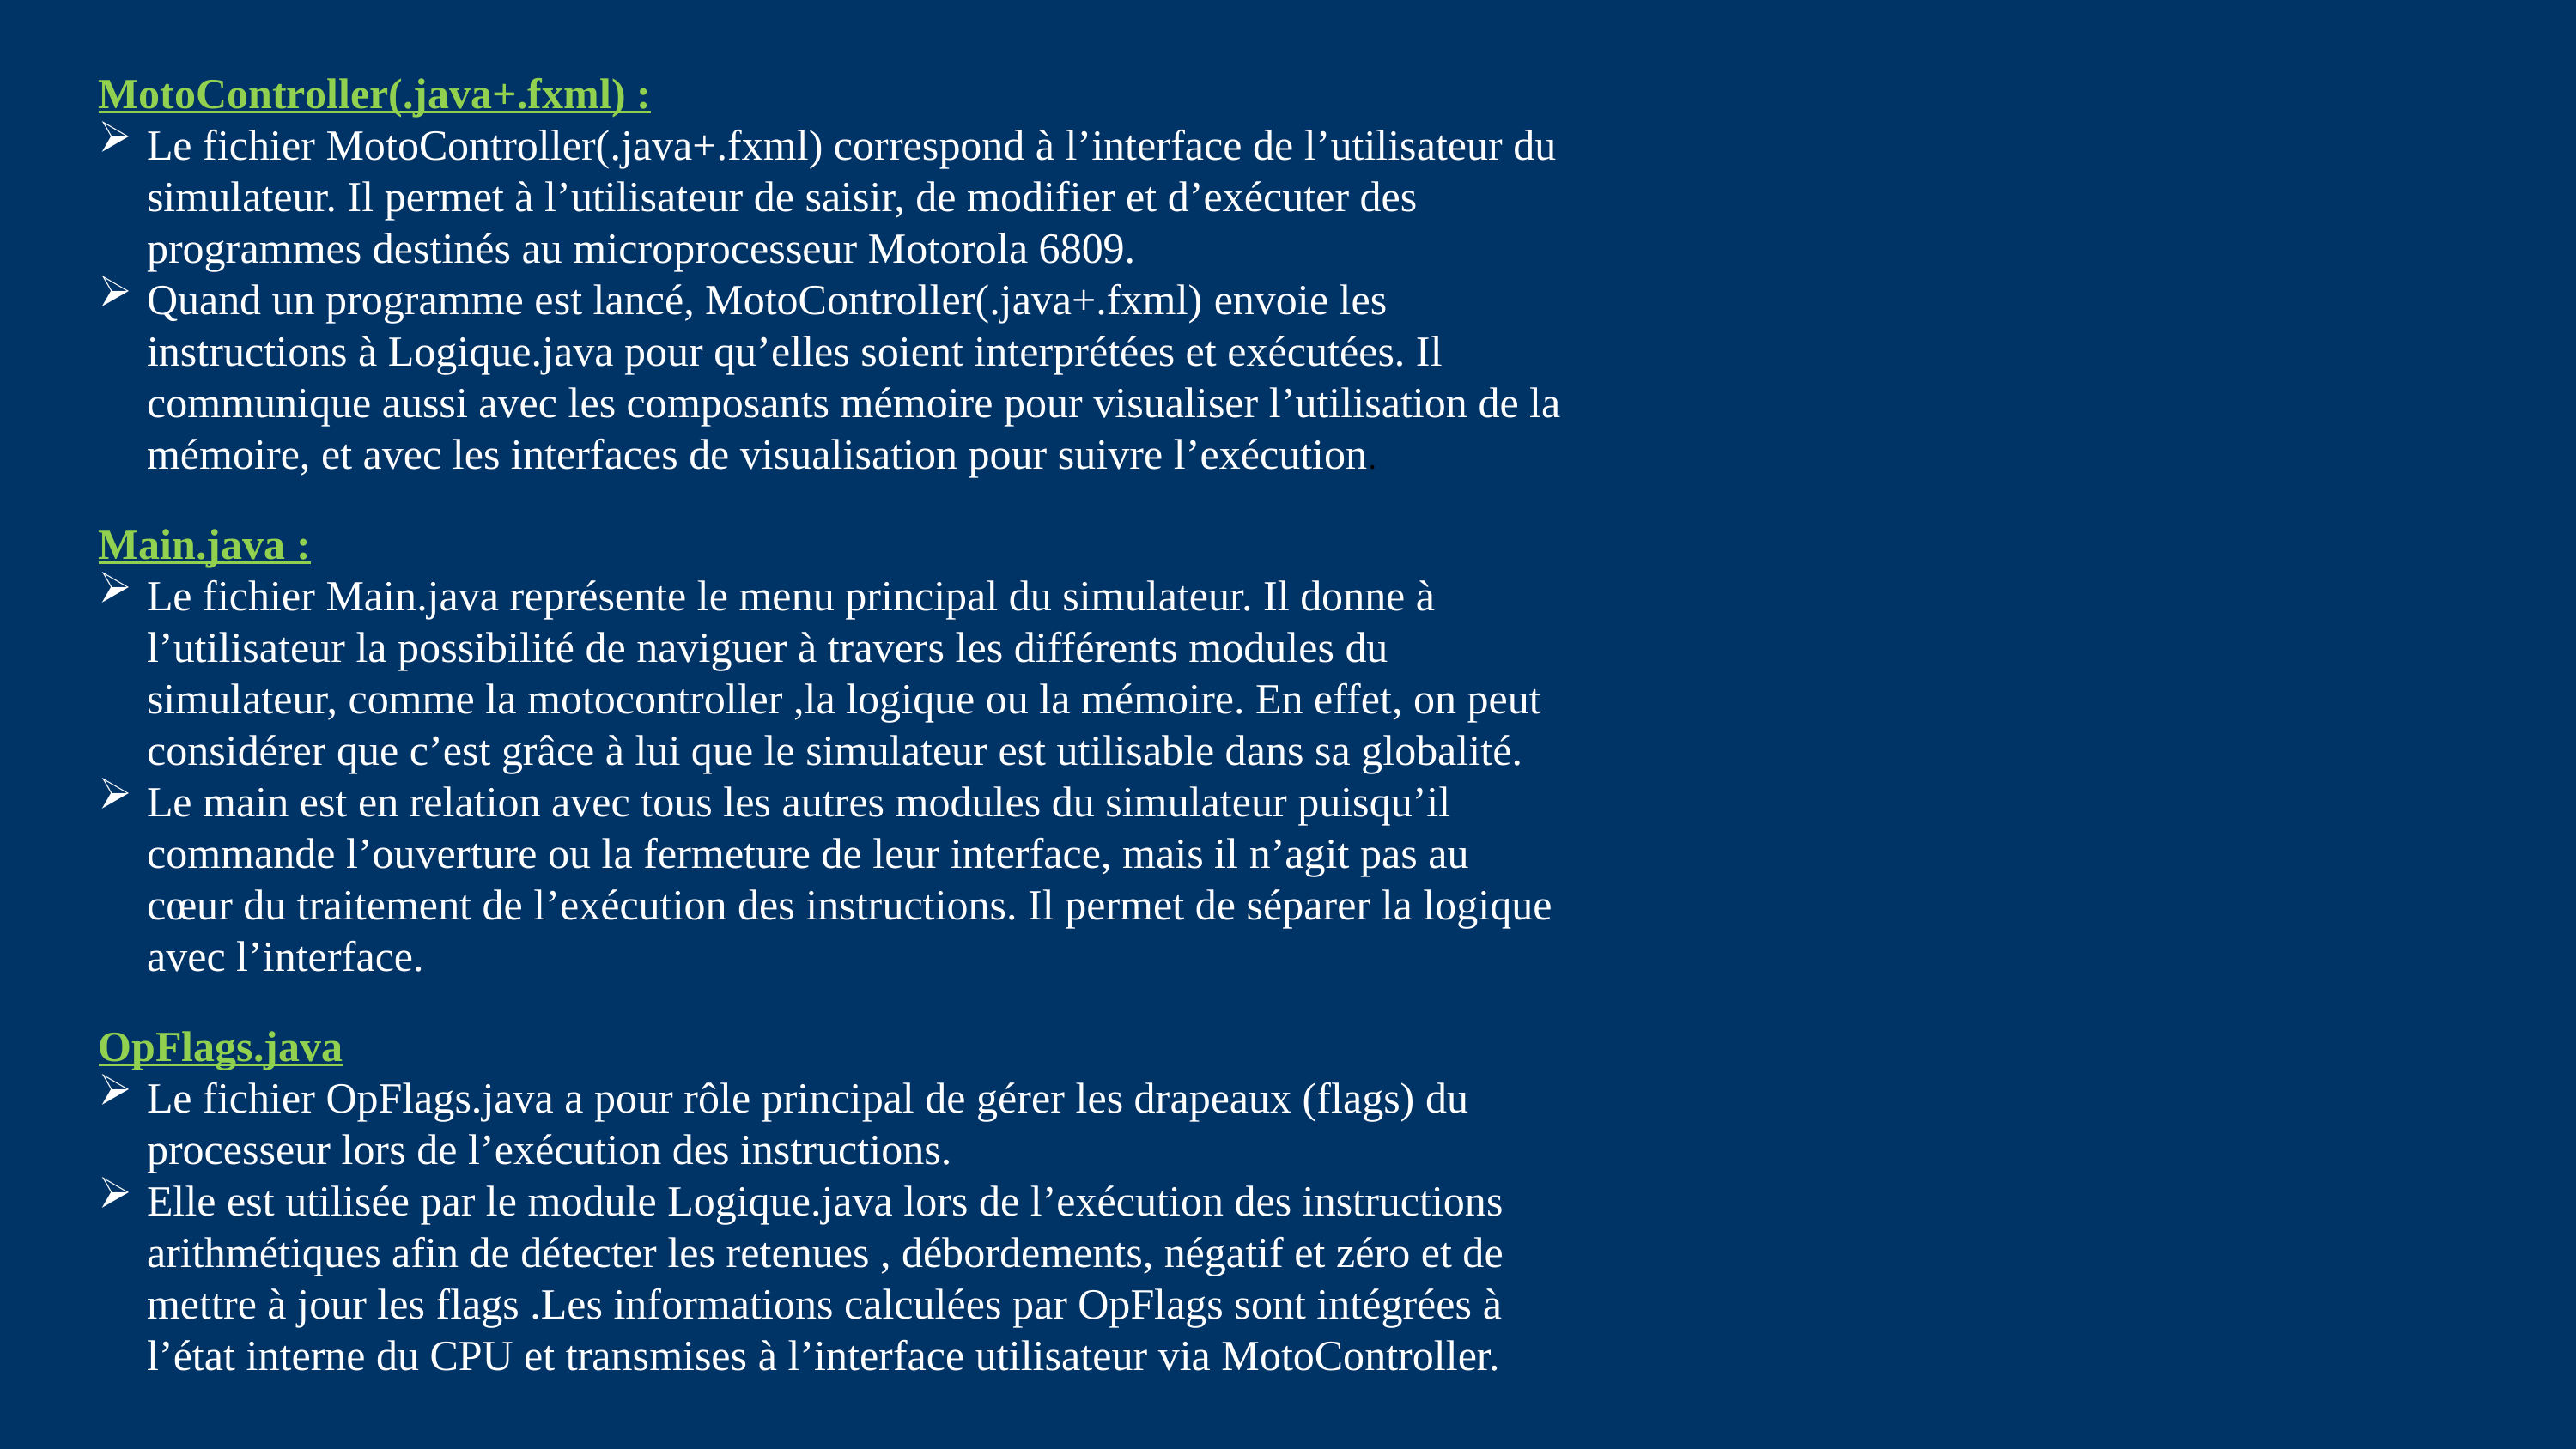

MotoController(.java+.fxml) :
Le fichier MotoController(.java+.fxml) correspond à l’interface de l’utilisateur du simulateur. Il permet à l’utilisateur de saisir, de modifier et d’exécuter des programmes destinés au microprocesseur Motorola 6809.
Quand un programme est lancé, MotoController(.java+.fxml) envoie les instructions à Logique.java pour qu’elles soient interprétées et exécutées. Il communique aussi avec les composants mémoire pour visualiser l’utilisation de la mémoire, et avec les interfaces de visualisation pour suivre l’exécution.

Main.java :
Le fichier Main.java représente le menu principal du simulateur. Il donne à l’utilisateur la possibilité de naviguer à travers les différents modules du simulateur, comme la motocontroller ,la logique ou la mémoire. En effet, on peut considérer que c’est grâce à lui que le simulateur est utilisable dans sa globalité.
Le main est en relation avec tous les autres modules du simulateur puisqu’il commande l’ouverture ou la fermeture de leur interface, mais il n’agit pas au cœur du traitement de l’exécution des instructions. Il permet de séparer la logique avec l’interface.

OpFlags.java
Le fichier OpFlags.java a pour rôle principal de gérer les drapeaux (flags) du processeur lors de l’exécution des instructions.
Elle est utilisée par le module Logique.java lors de l’exécution des instructions arithmétiques afin de détecter les retenues , débordements, négatif et zéro et de mettre à jour les flags .Les informations calculées par OpFlags sont intégrées à l’état interne du CPU et transmises à l’interface utilisateur via MotoController.